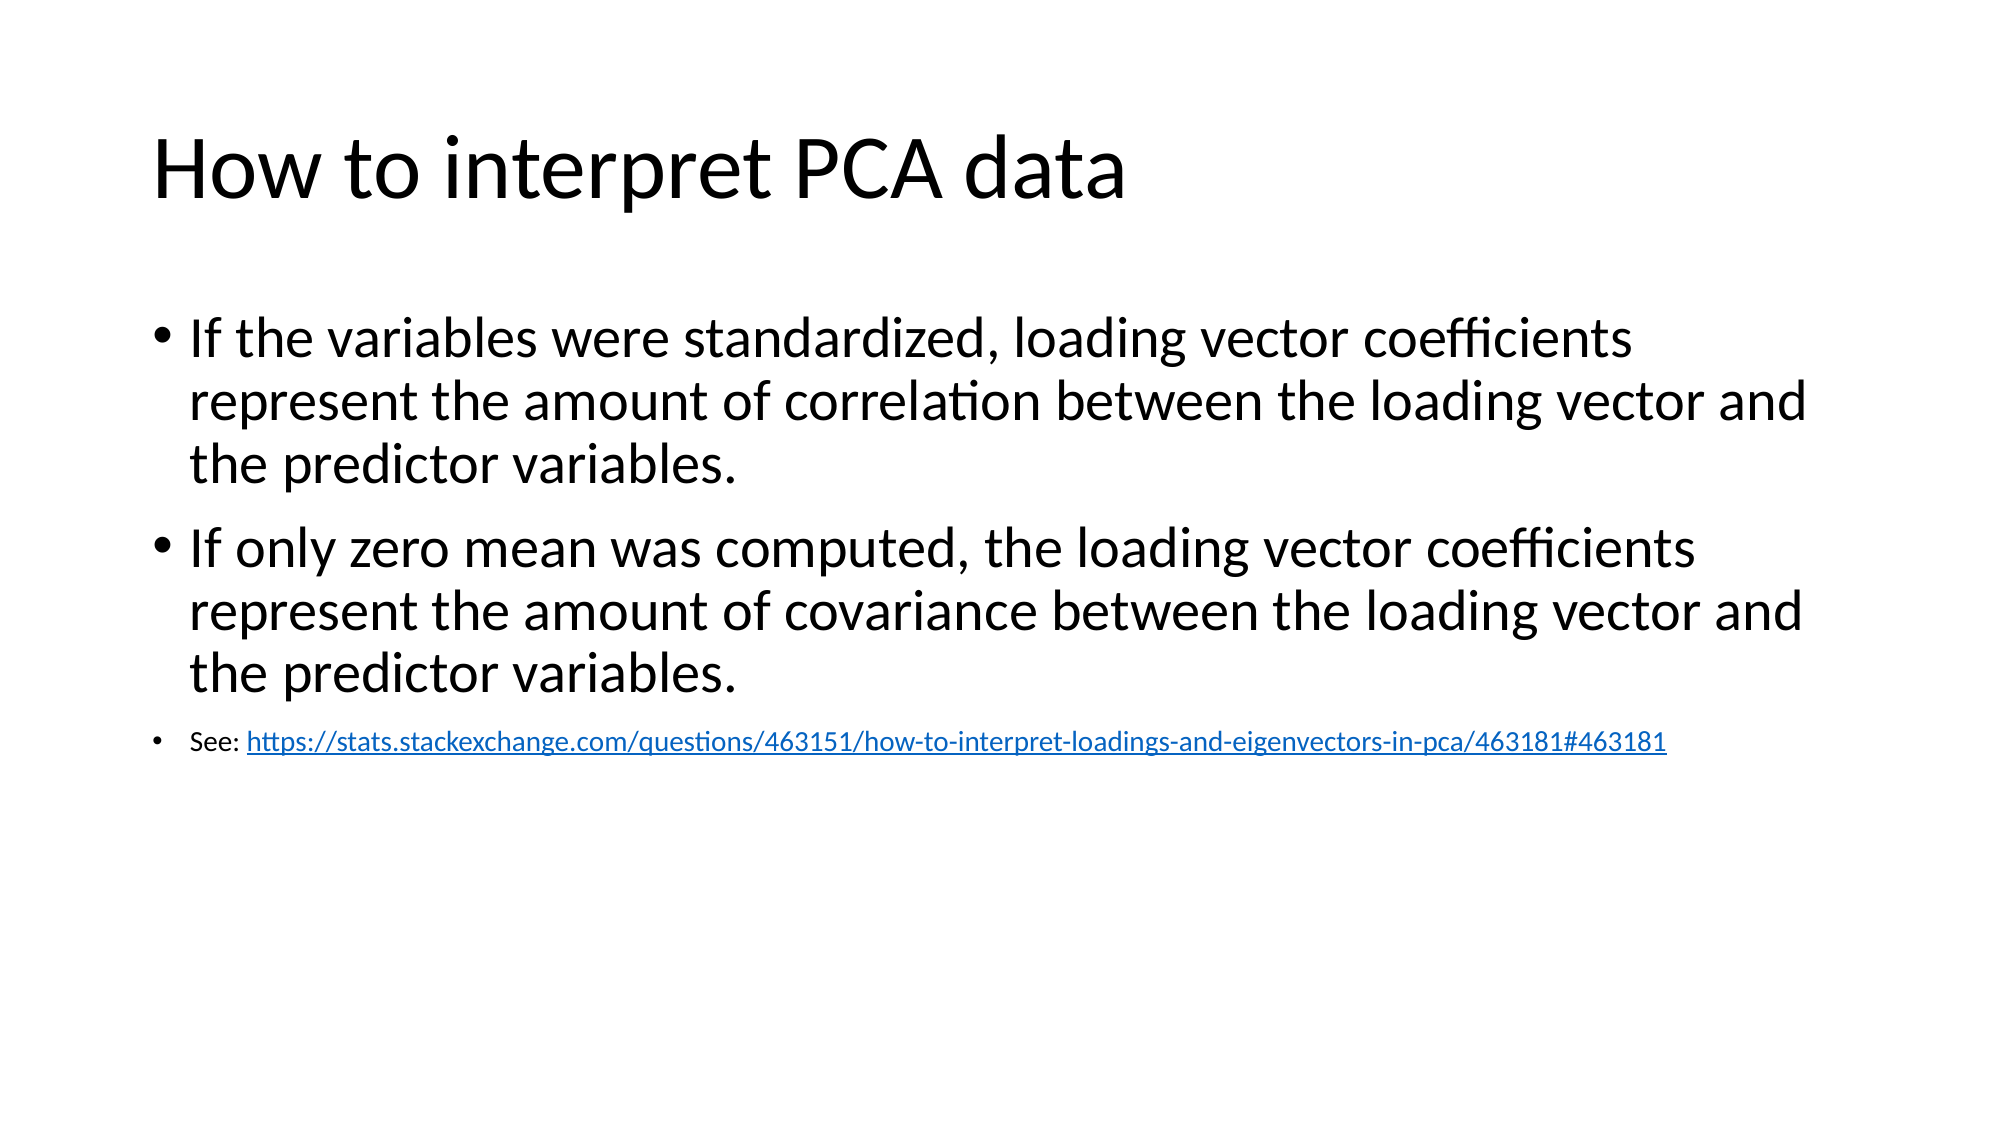

# How to interpret PCA data
If the variables were standardized, loading vector coefficients represent the amount of correlation between the loading vector and the predictor variables.
If only zero mean was computed, the loading vector coefficients represent the amount of covariance between the loading vector and the predictor variables.
See: https://stats.stackexchange.com/questions/463151/how-to-interpret-loadings-and-eigenvectors-in-pca/463181#463181